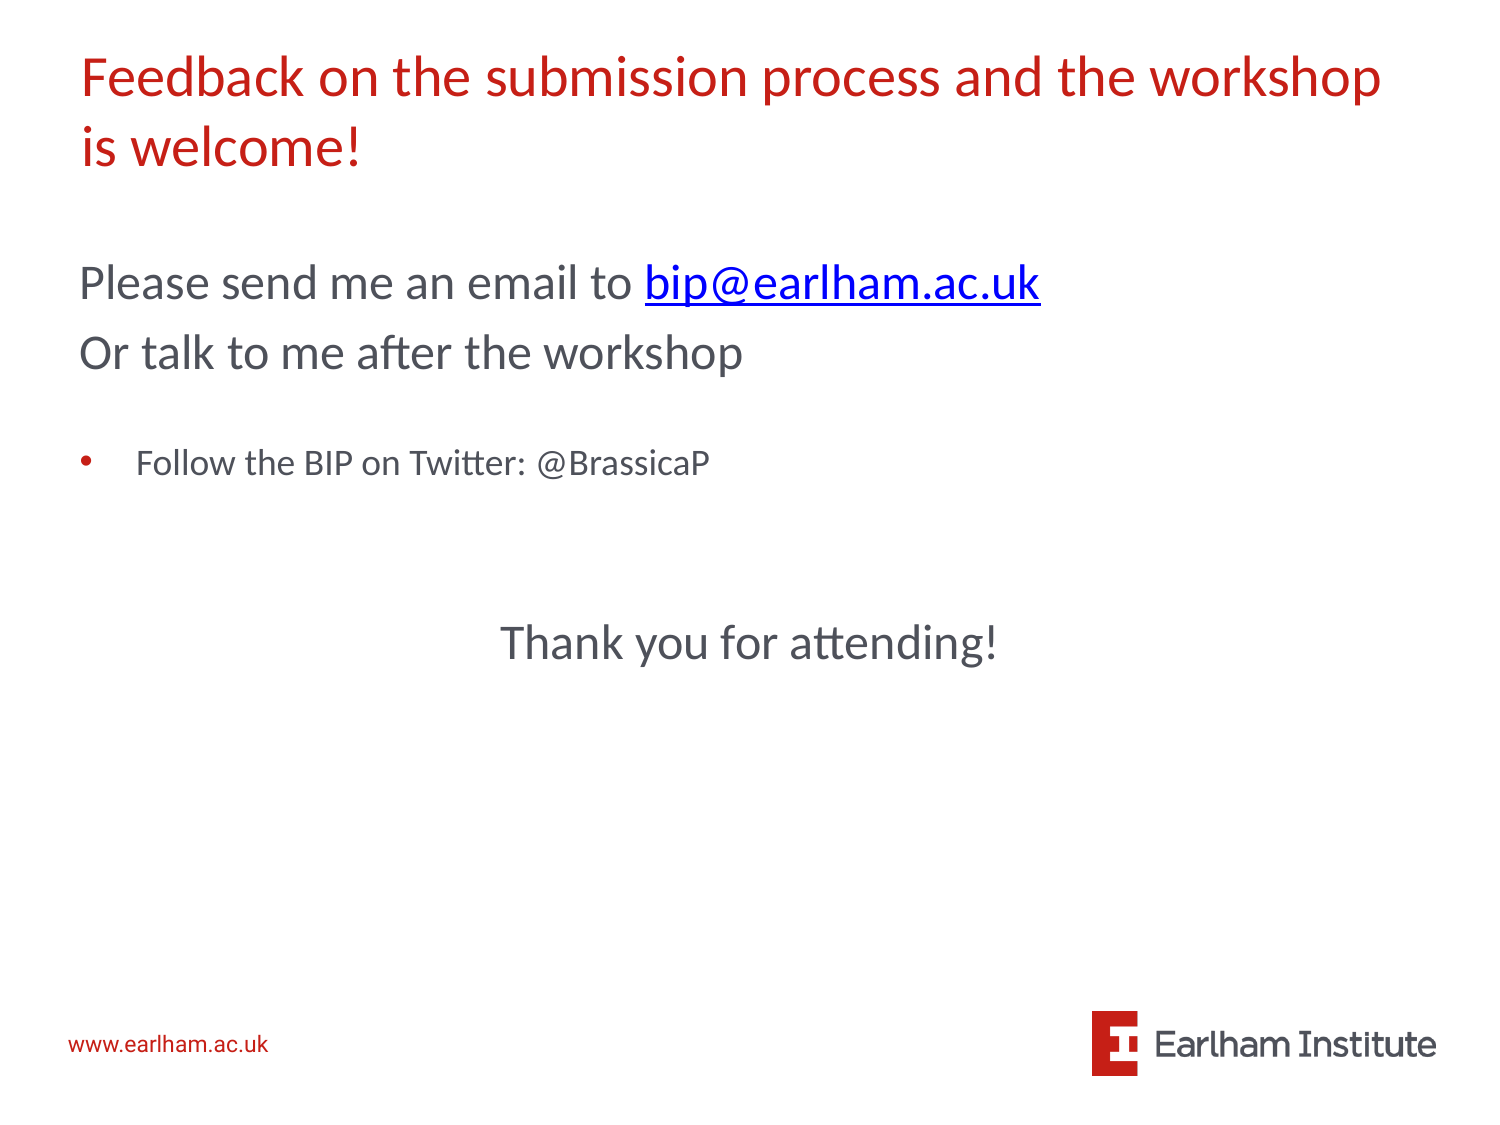

# Feedback on the submission process and the workshop is welcome!
Please send me an email to bip@earlham.ac.uk
Or talk to me after the workshop

Follow the BIP on Twitter: @BrassicaP
Thank you for attending!